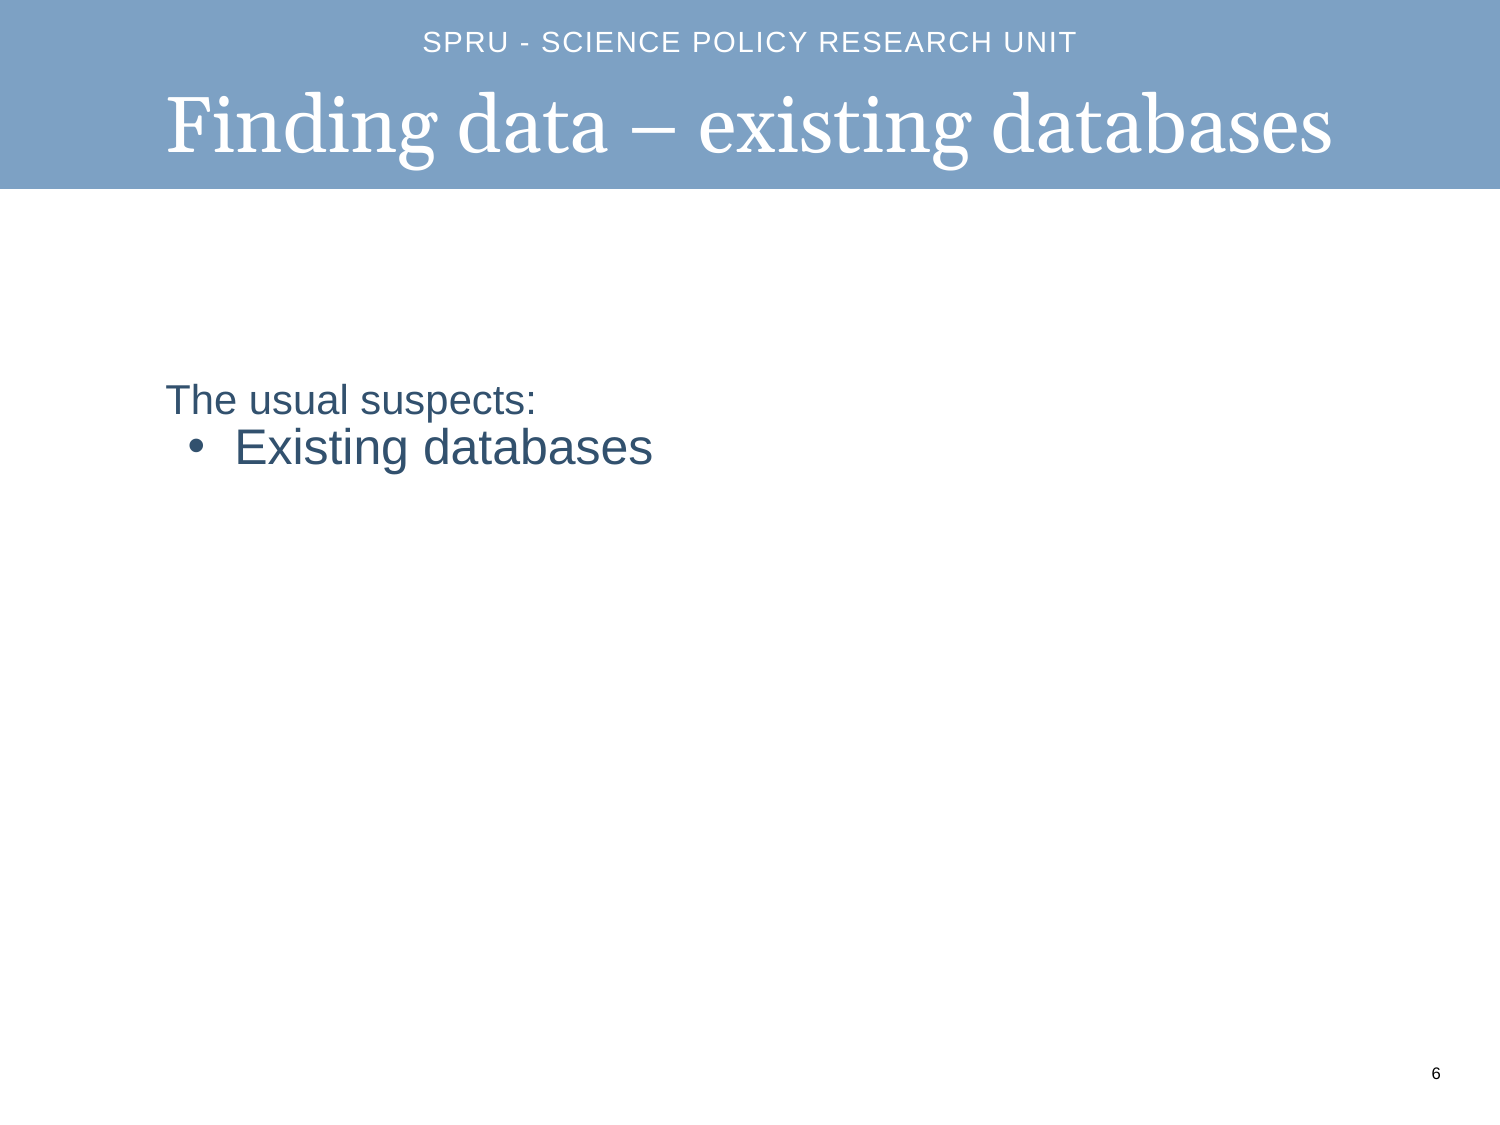

# Finding data – existing databases
The usual suspects:
Existing databases
Data available in through API
Data you retrieve directly from digital sources (webpages)